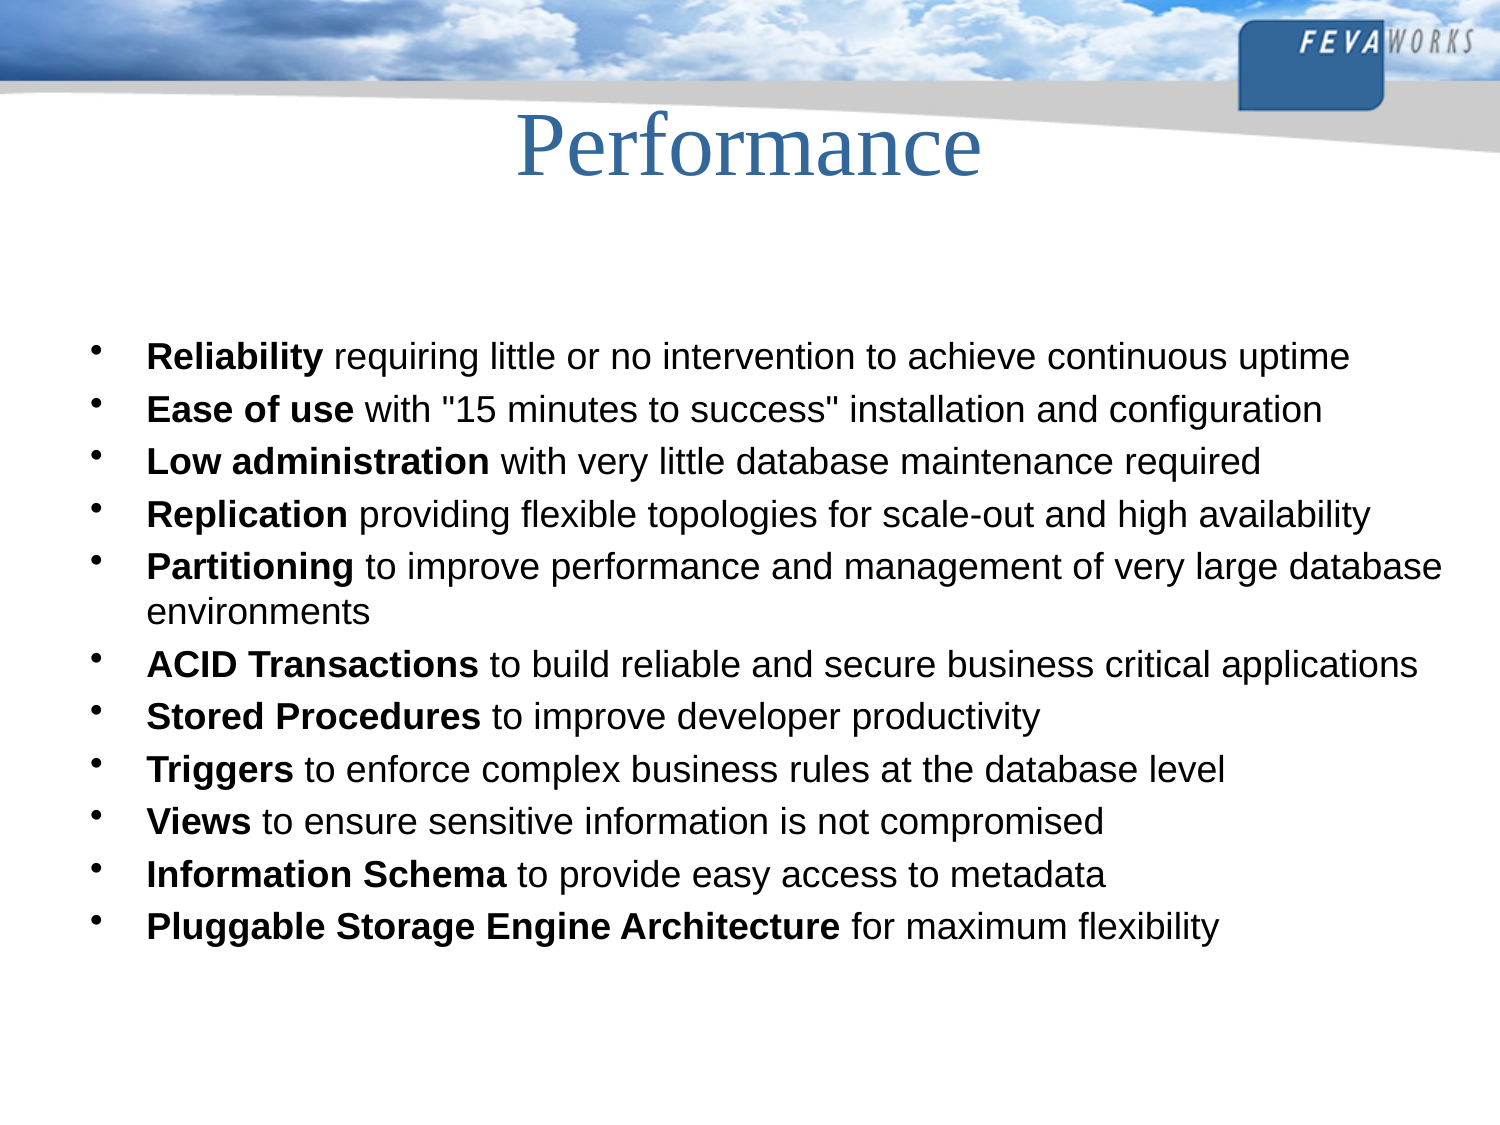

# Performance
Reliability requiring little or no intervention to achieve continuous uptime
Ease of use with "15 minutes to success" installation and configuration
Low administration with very little database maintenance required
Replication providing flexible topologies for scale-out and high availability
Partitioning to improve performance and management of very large database environments
ACID Transactions to build reliable and secure business critical applications
Stored Procedures to improve developer productivity
Triggers to enforce complex business rules at the database level
Views to ensure sensitive information is not compromised
Information Schema to provide easy access to metadata
Pluggable Storage Engine Architecture for maximum flexibility